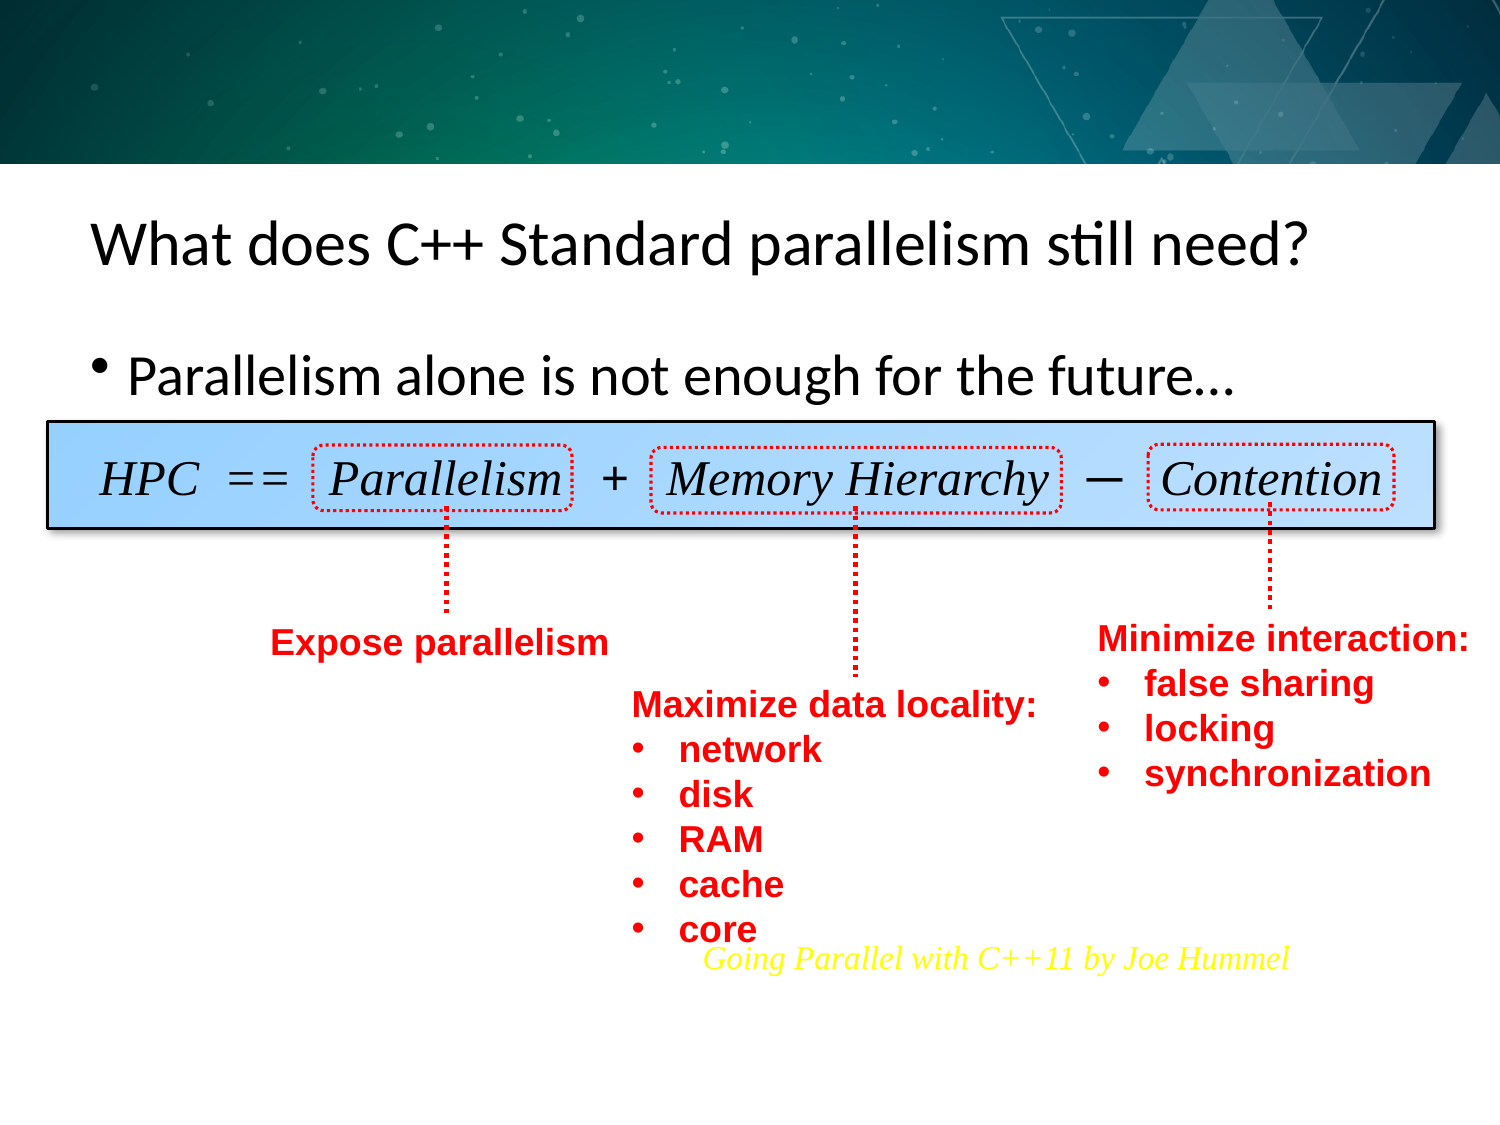

# What does C++ Standard parallelism still need?
Parallelism alone is not enough for the future…
HPC  ==   Parallelism   +   Memory Hierarchy   ─   Contention

Minimize interaction:
false sharing
locking
synchronization
Expose parallelism
Maximize data locality:
network
disk
RAM
cache
core
36
Going Parallel with C++11 by Joe Hummel